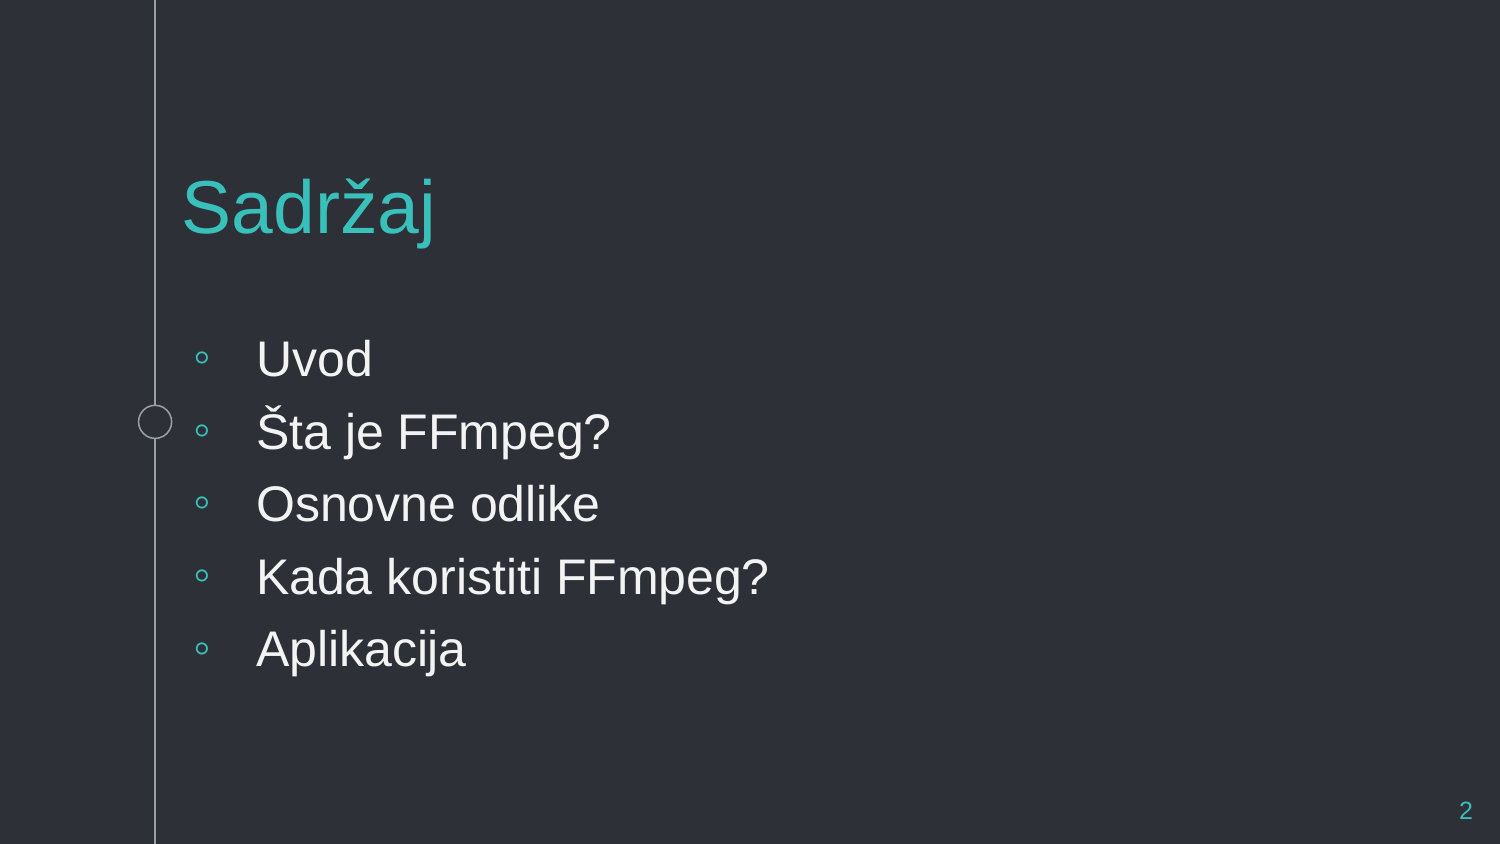

Sadržaj
Uvod
Šta je FFmpeg?
Osnovne odlike
Kada koristiti FFmpeg?
Aplikacija
2